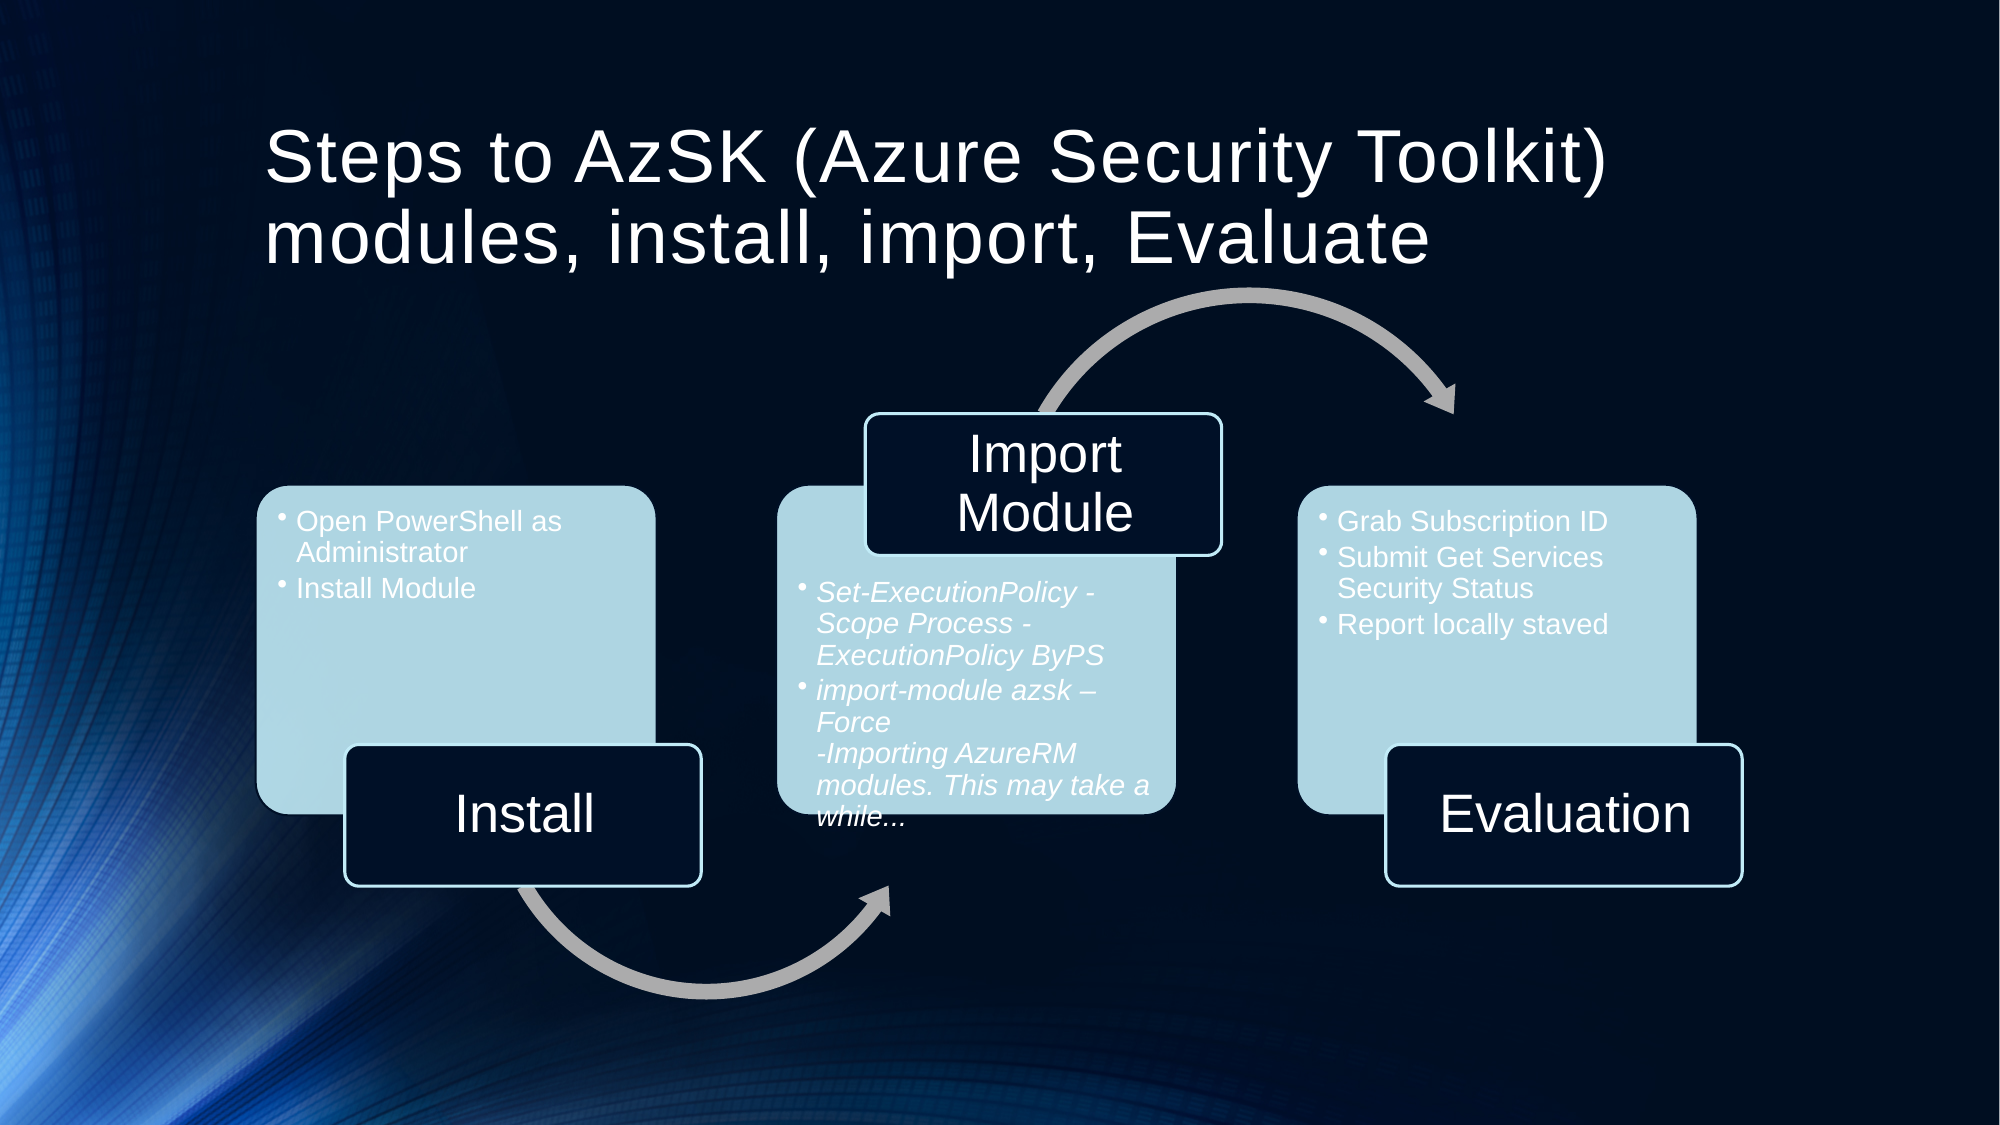

# Steps to AzSK (Azure Security Toolkit) modules, install, import, Evaluate
Open PowerShell as Administrator
Install Module
Install
Set-ExecutionPolicy -Scope Process -ExecutionPolicy ByPS
import-module azsk –Force
-Importing AzureRM modules. This may take a while...
Import Module
Grab Subscription ID
Submit Get Services Security Status
Report locally staved
Evaluation